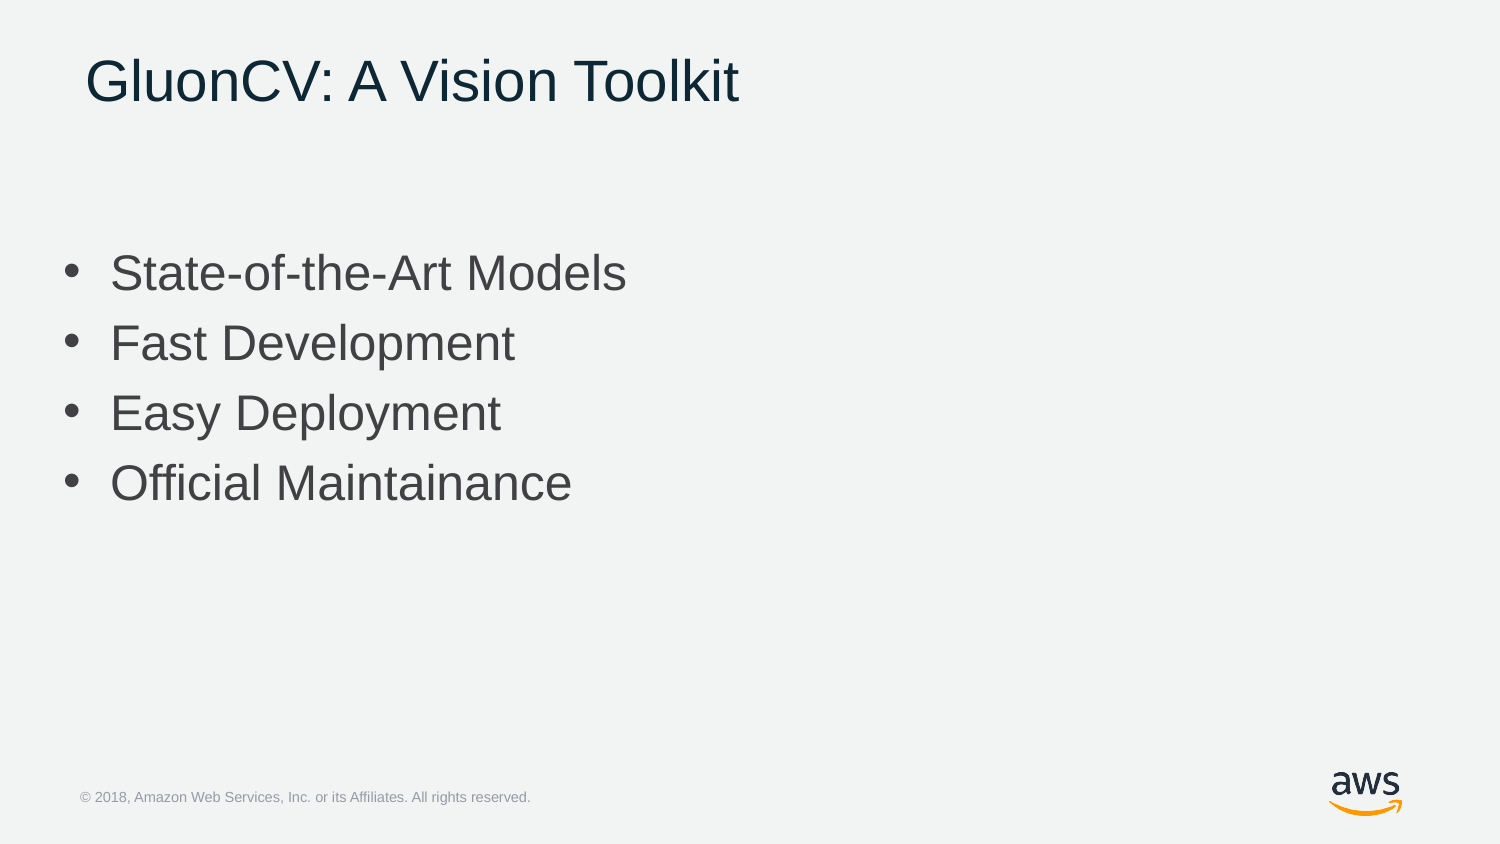

# GluonCV: A Vision Toolkit

State-of-the-Art Models
Fast Development
Easy Deployment
Official Maintainance